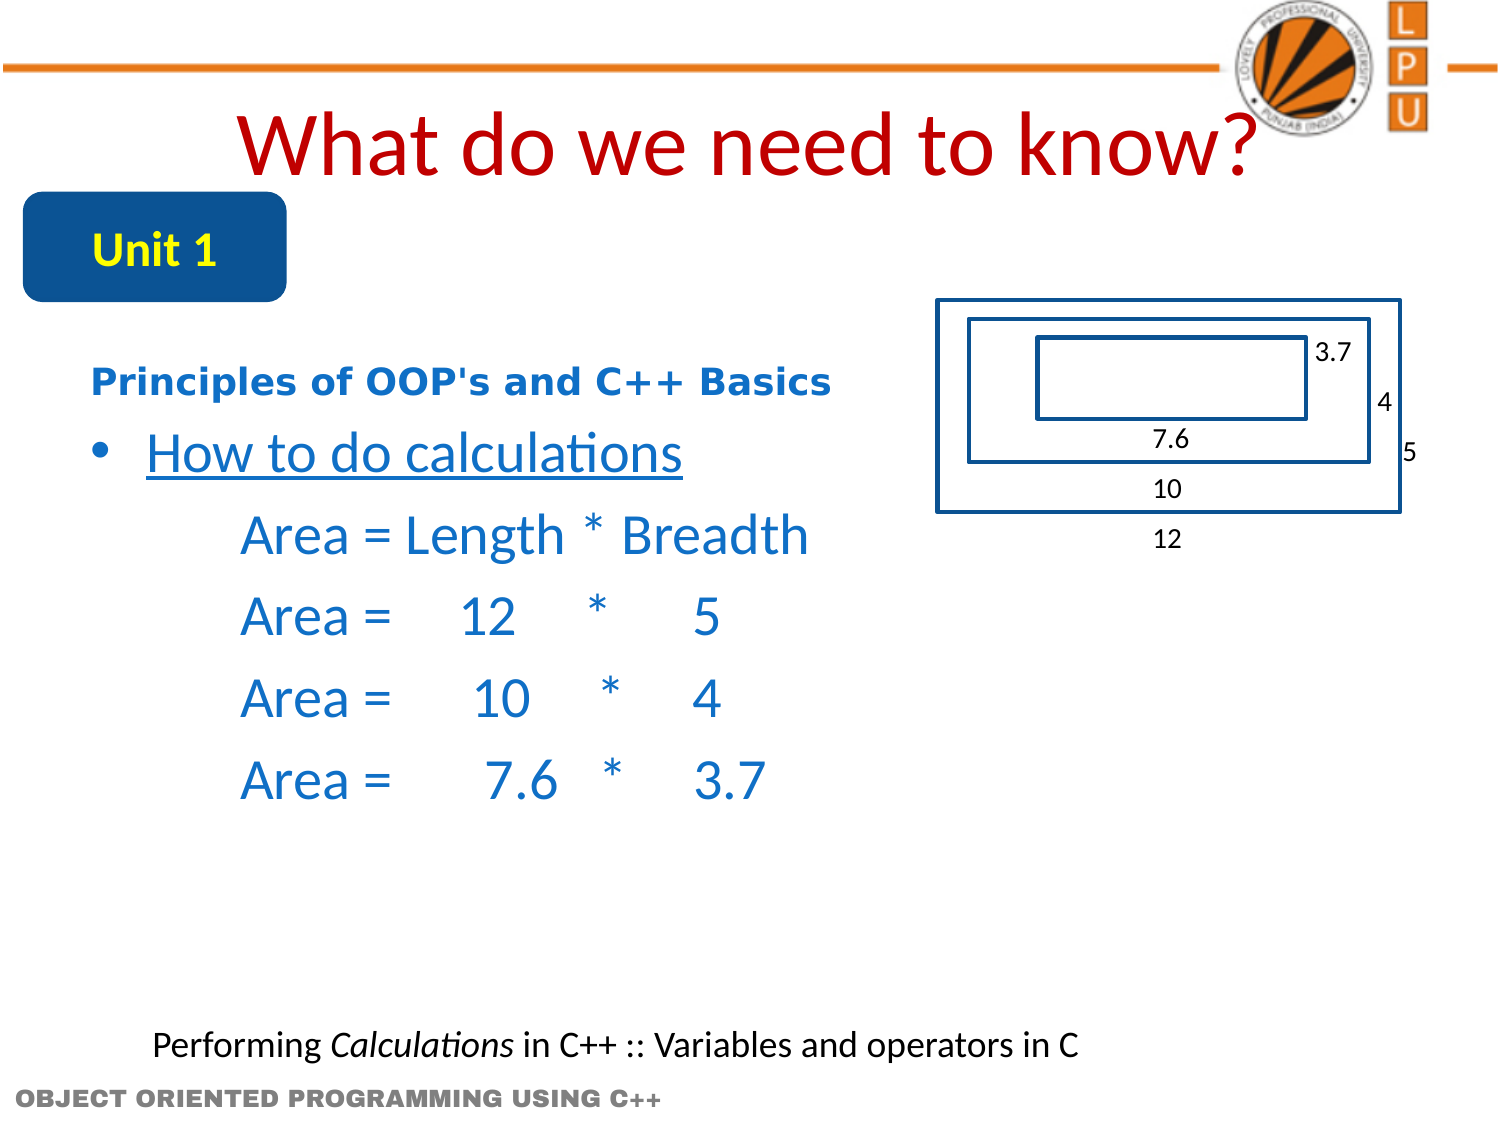

# What do we need to know?
Unit 1

Principles of OOP's and C++ Basics
How to do calculations
	Area = Length * Breadth
	Area =     12     *      5
	Area =      10     *     4
     	Area =       7.6   *     3.7

3.7

4
7.6
5
10
12
Performing Calculations in C++ :: Variables and operators in C